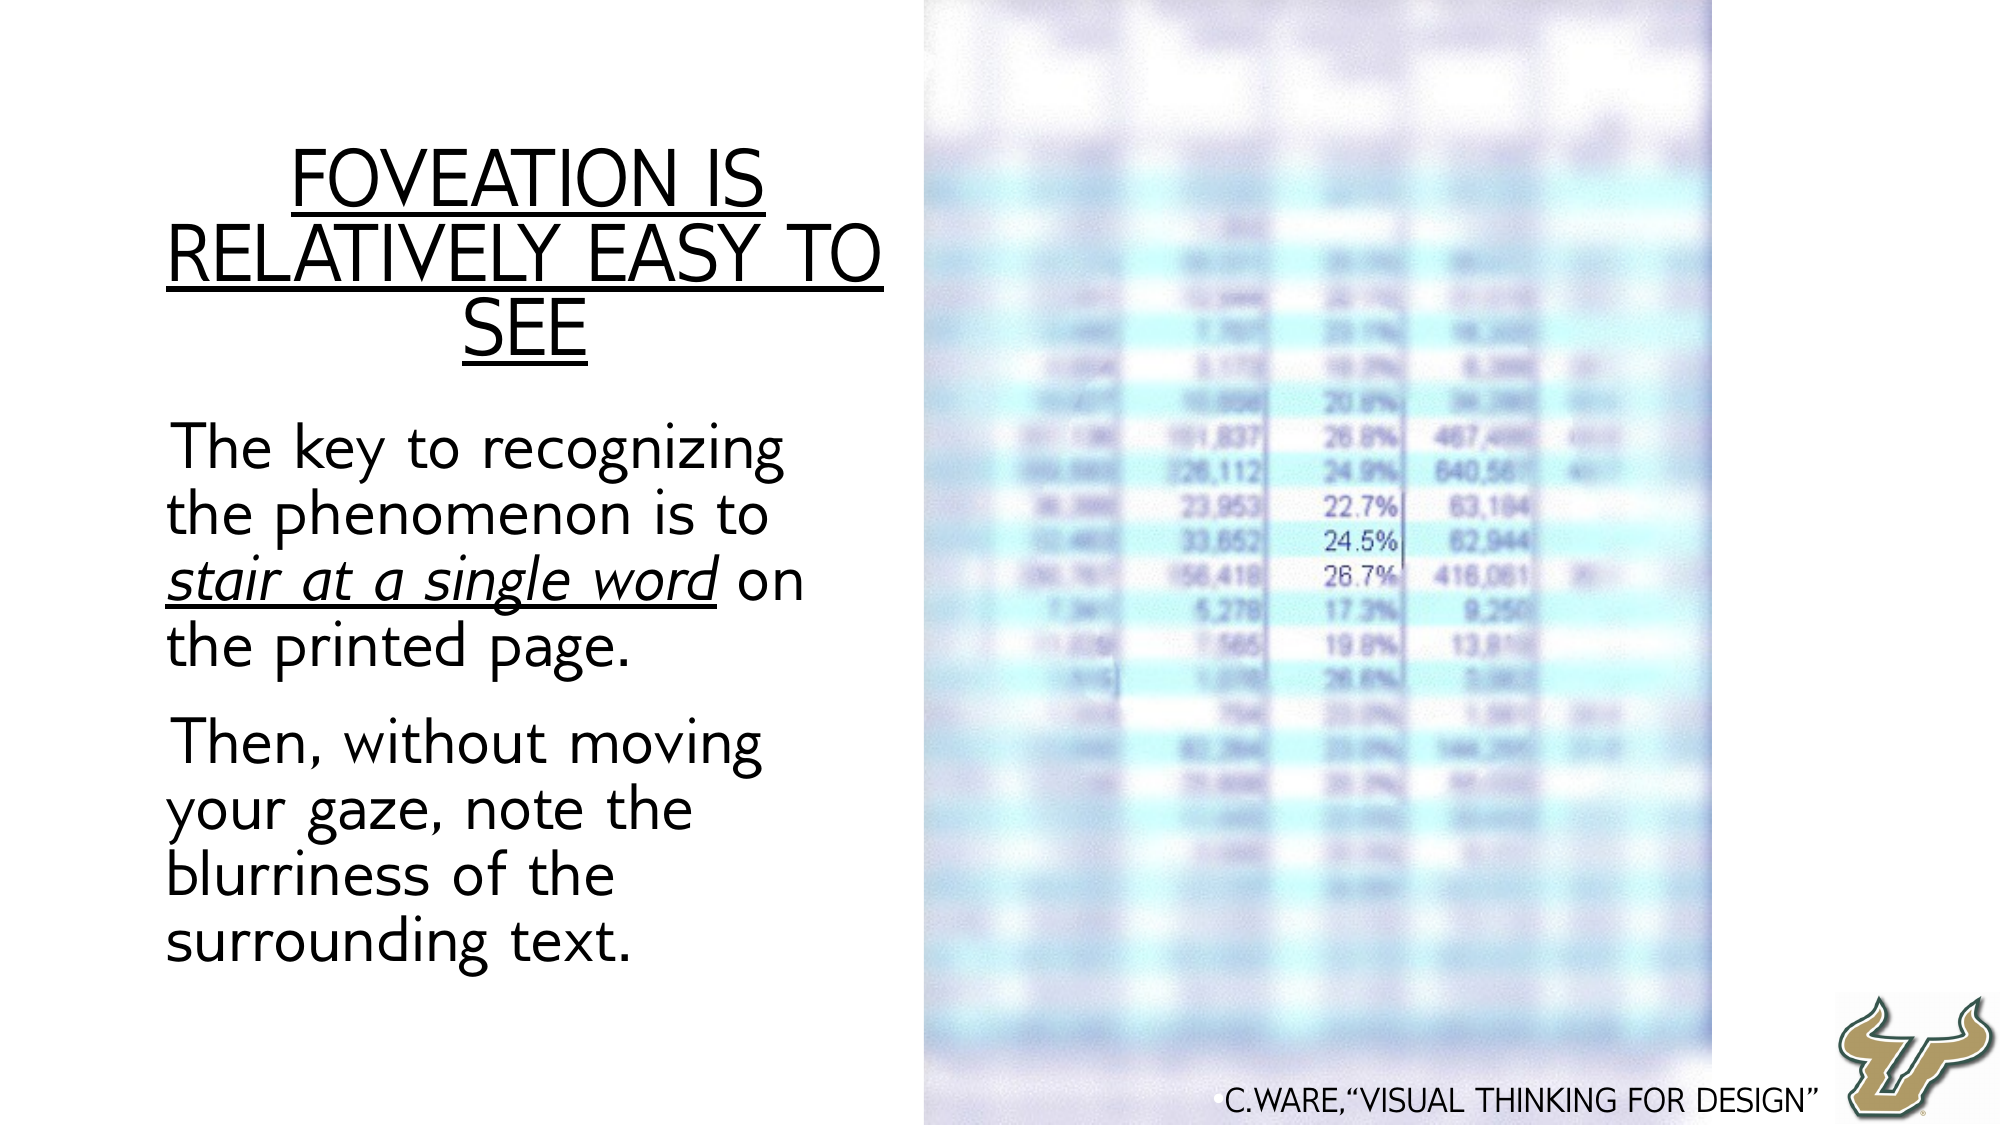

Foveation is relatively easy to see
The key to recognizing the phenomenon is to stair at a single word on the printed page.
Then, without moving your gaze, note the blurriness of the surrounding text.
C.Ware,“Visual Thinking for Design”